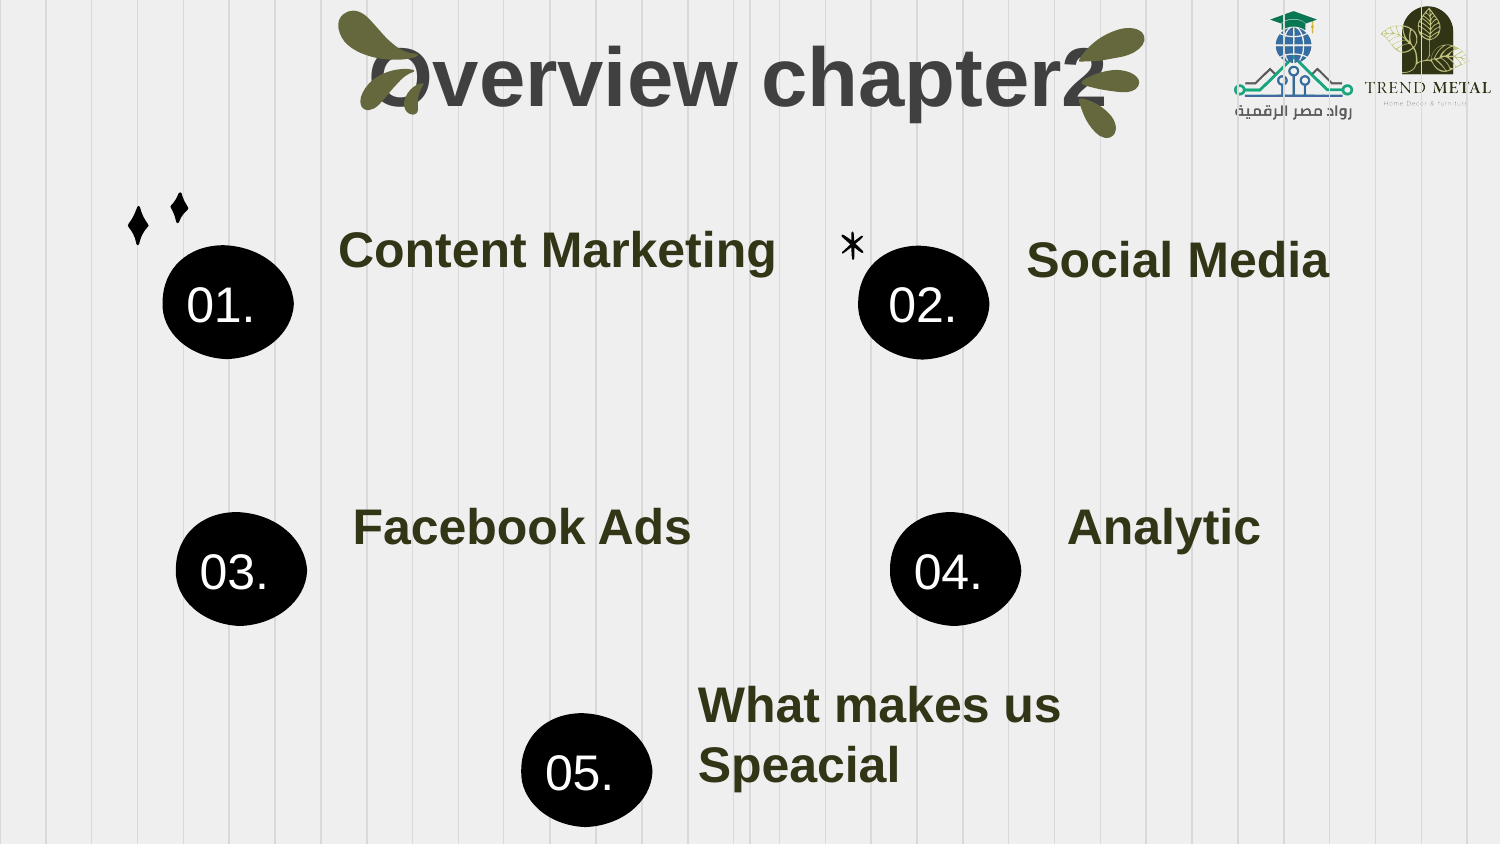

# Overview chapter2

Content Marketing
Social Media

01.
02.
Facebook Ads
Analytic

03.
04.

What makes us Speacial
05.